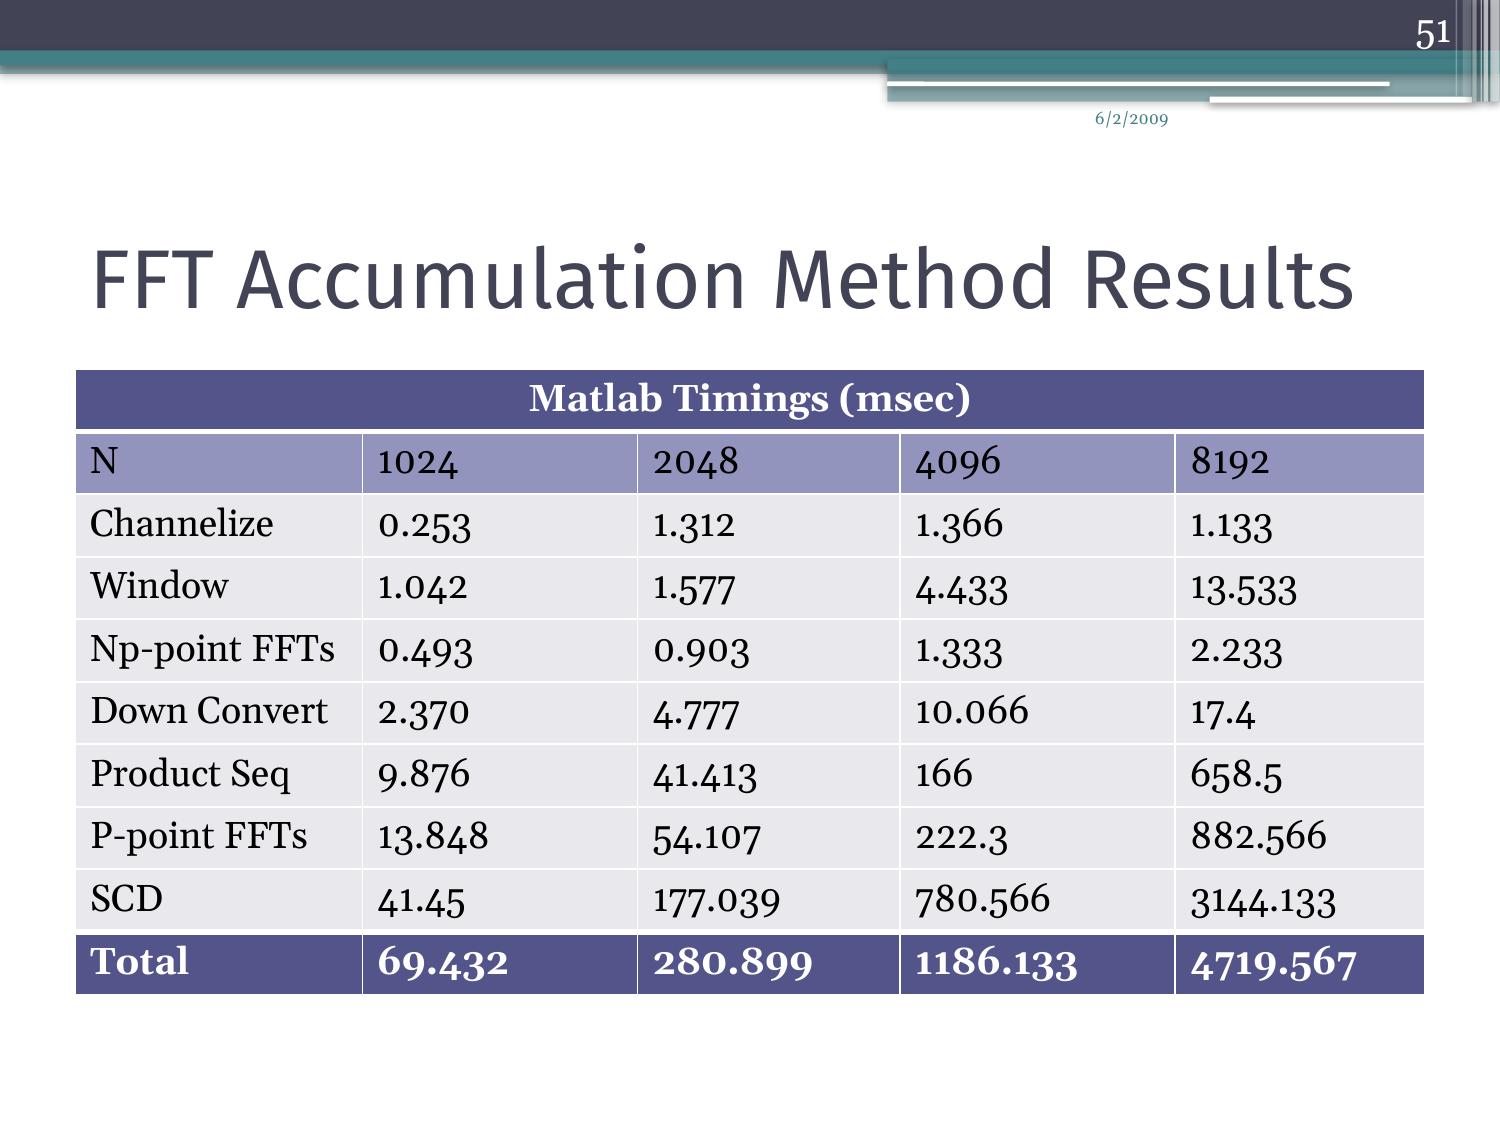

51
6/2/2009
# FFT Accumulation Method Results
| Matlab Timings (msec) |  |  |  |  |
| --- | --- | --- | --- | --- |
| N | 1024 | 2048 | 4096 | 8192 |
| Channelize | 0.253 | 1.312 | 1.366 | 1.133 |
| Window | 1.042 | 1.577 | 4.433 | 13.533 |
| Np-point FFTs | 0.493 | 0.903 | 1.333 | 2.233 |
| Down Convert | 2.370 | 4.777 | 10.066 | 17.4 |
| Product Seq | 9.876 | 41.413 | 166 | 658.5 |
| P-point FFTs | 13.848 | 54.107 | 222.3 | 882.566 |
| SCD | 41.45 | 177.039 | 780.566 | 3144.133 |
| Total | 69.432 | 280.899 | 1186.133 | 4719.567 |